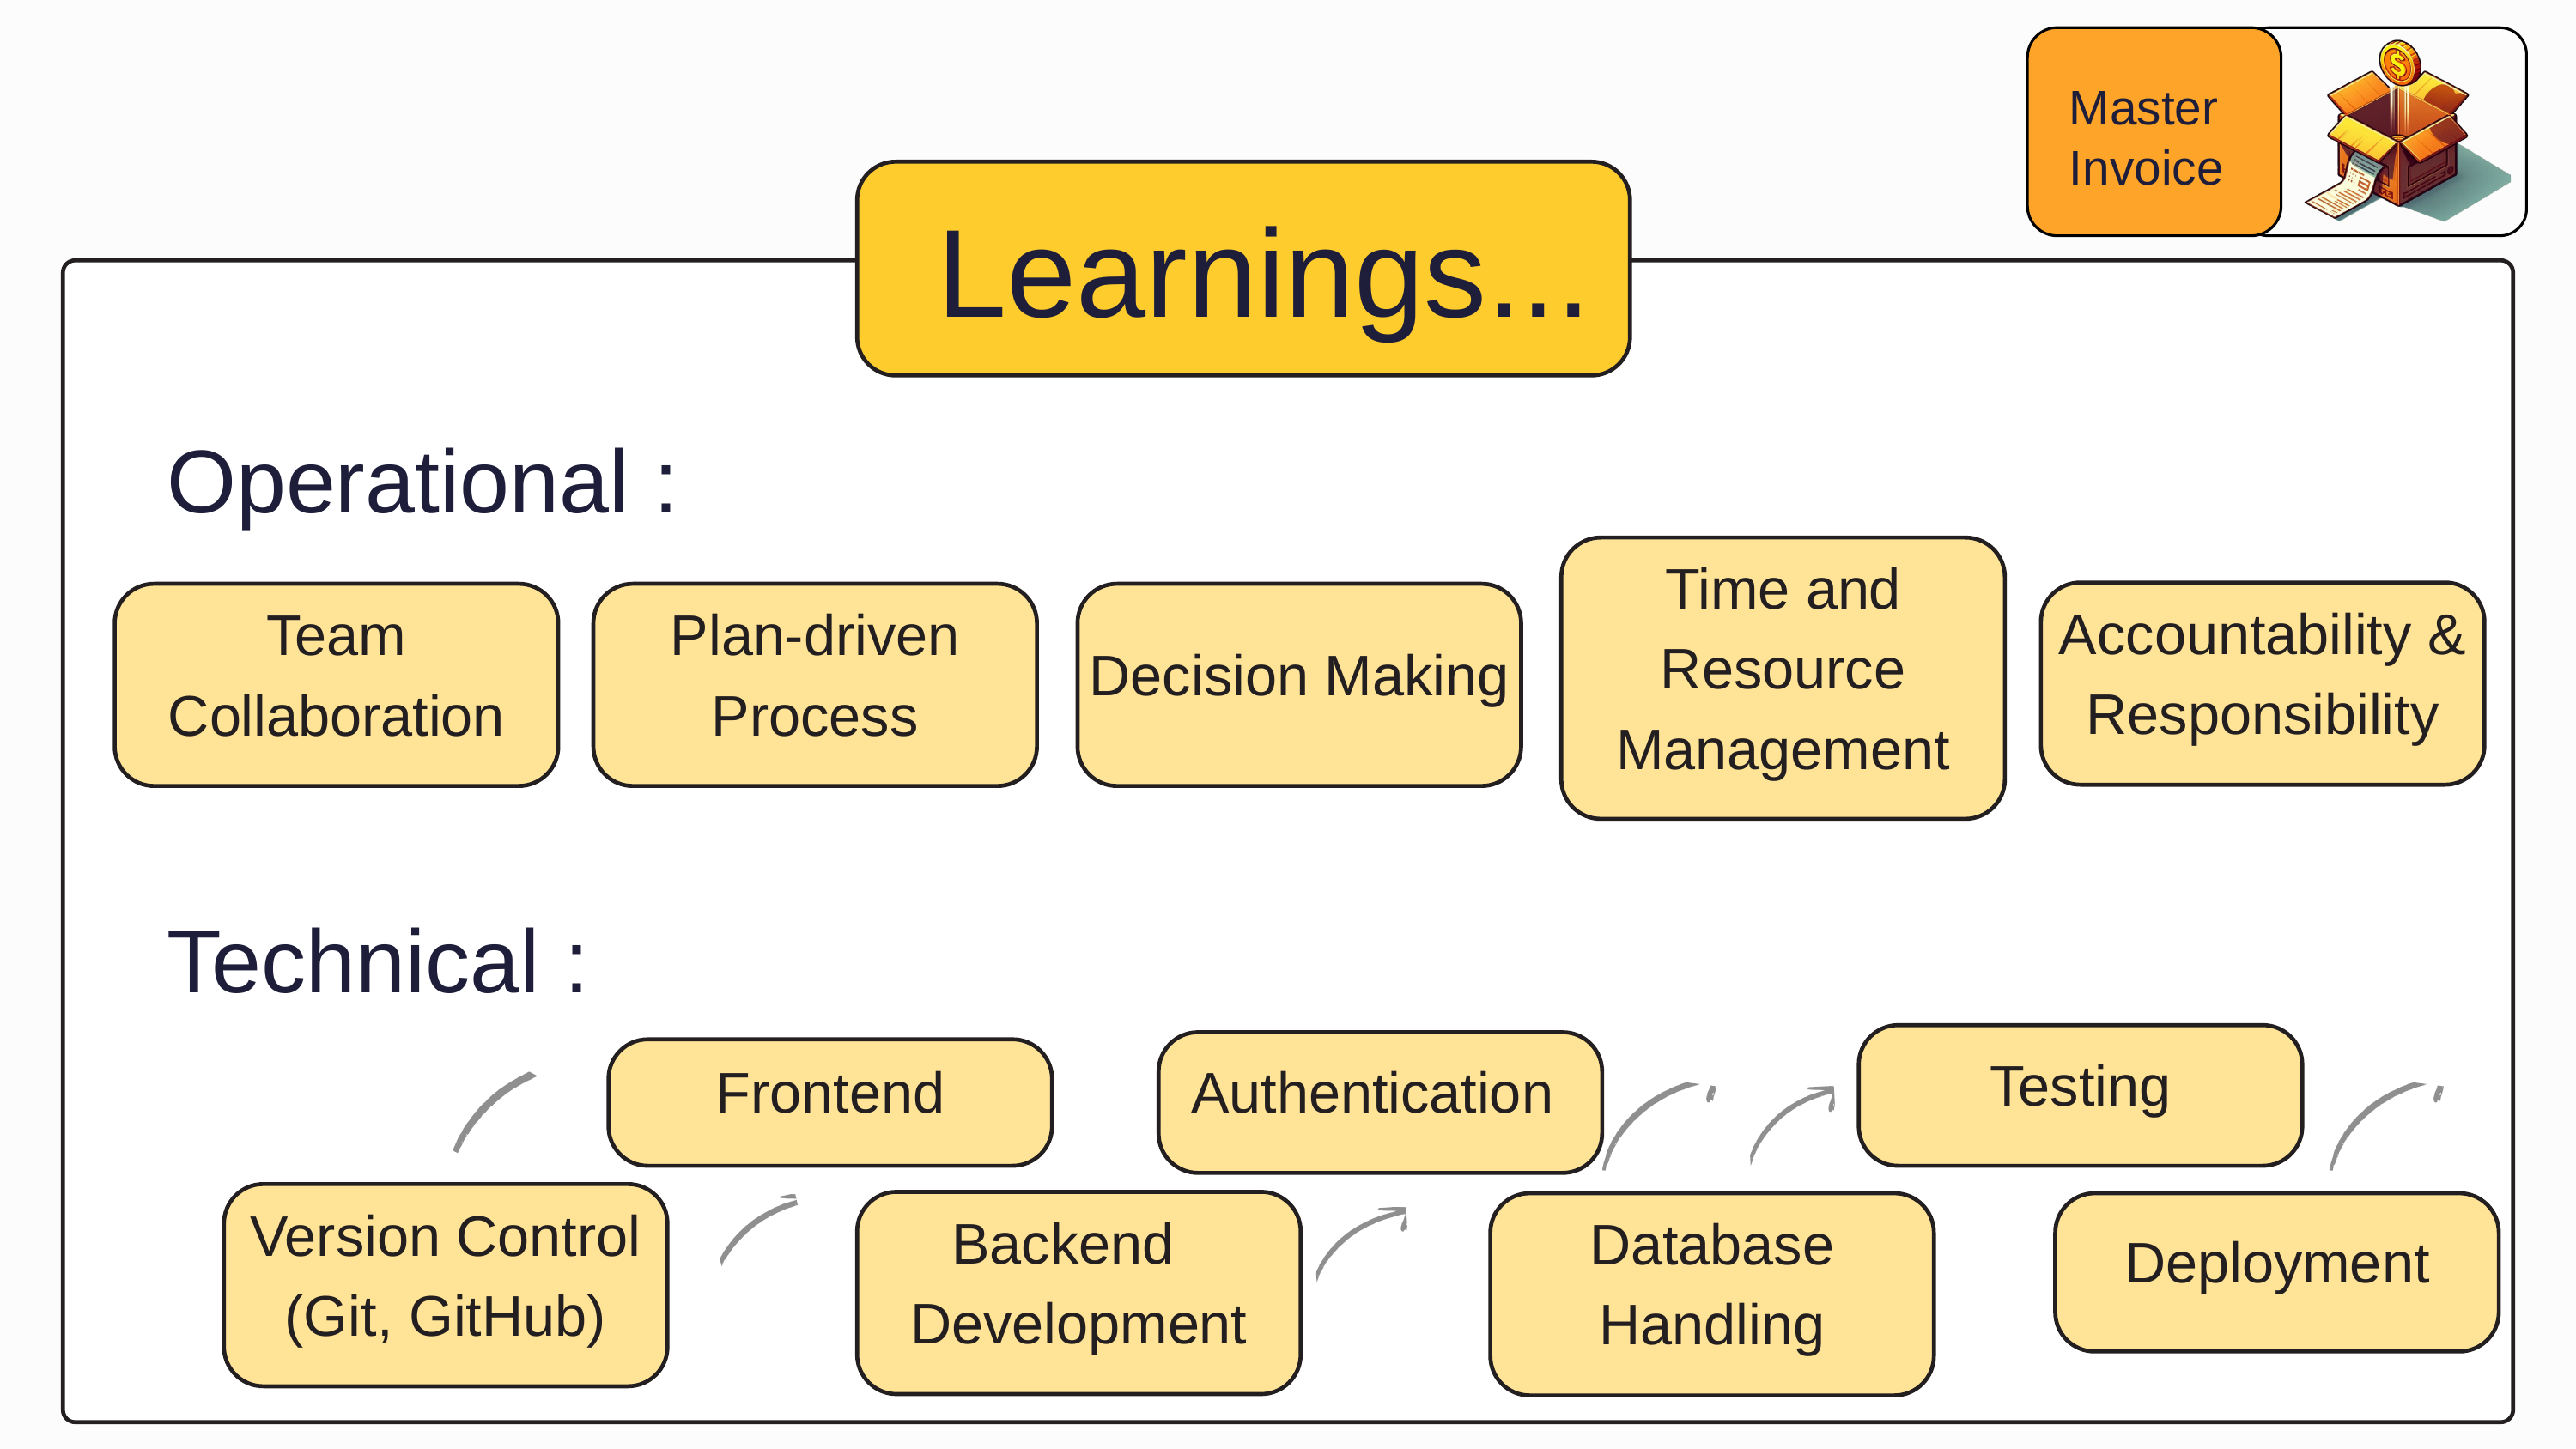

Master
Invoice

Learnings...

Operational :

Time and Resource Management

Accountability & Responsibility

Team Collaboration

Plan-driven Process

Decision Making
Technical :

Testing

Authentication

Frontend

Version Control (Git, GitHub)

Backend   Development

Database Handling

Deployment